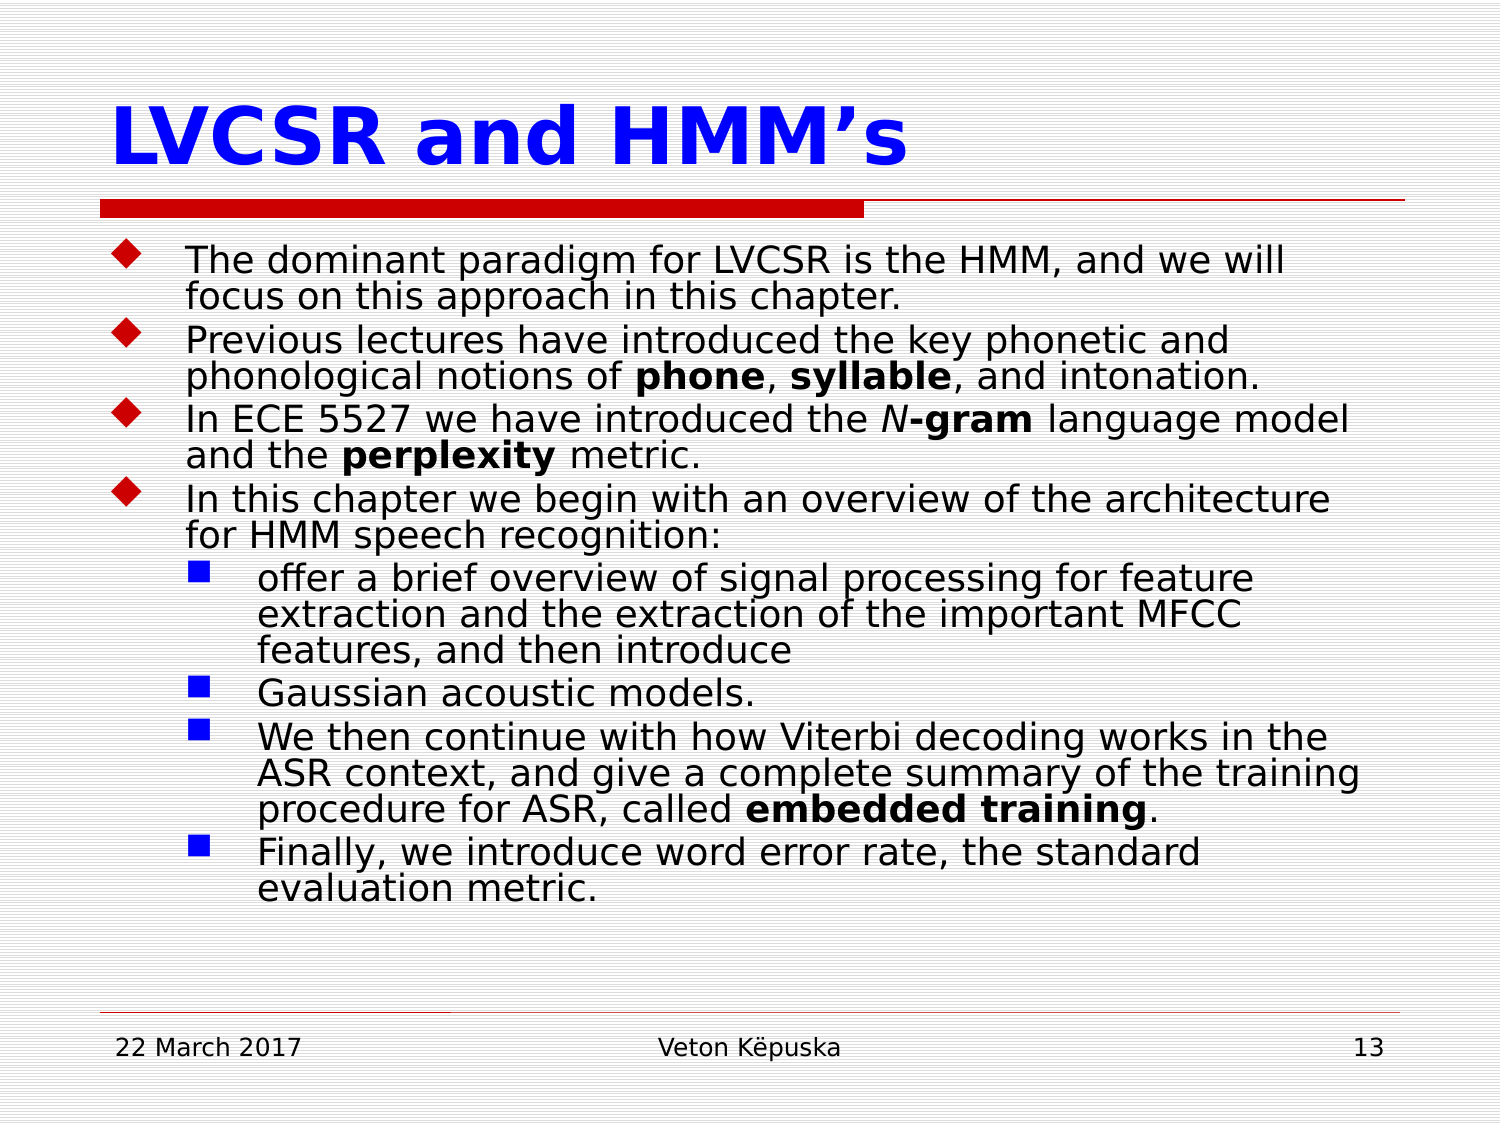

# LVCSR and HMM’s
The dominant paradigm for LVCSR is the HMM, and we will focus on this approach in this chapter.
Previous lectures have introduced the key phonetic and phonological notions of phone, syllable, and intonation.
In ECE 5527 we have introduced the N-gram language model and the perplexity metric.
In this chapter we begin with an overview of the architecture for HMM speech recognition:
offer a brief overview of signal processing for feature extraction and the extraction of the important MFCC features, and then introduce
Gaussian acoustic models.
We then continue with how Viterbi decoding works in the ASR context, and give a complete summary of the training procedure for ASR, called embedded training.
Finally, we introduce word error rate, the standard evaluation metric.
22 March 2017
Veton Këpuska
13